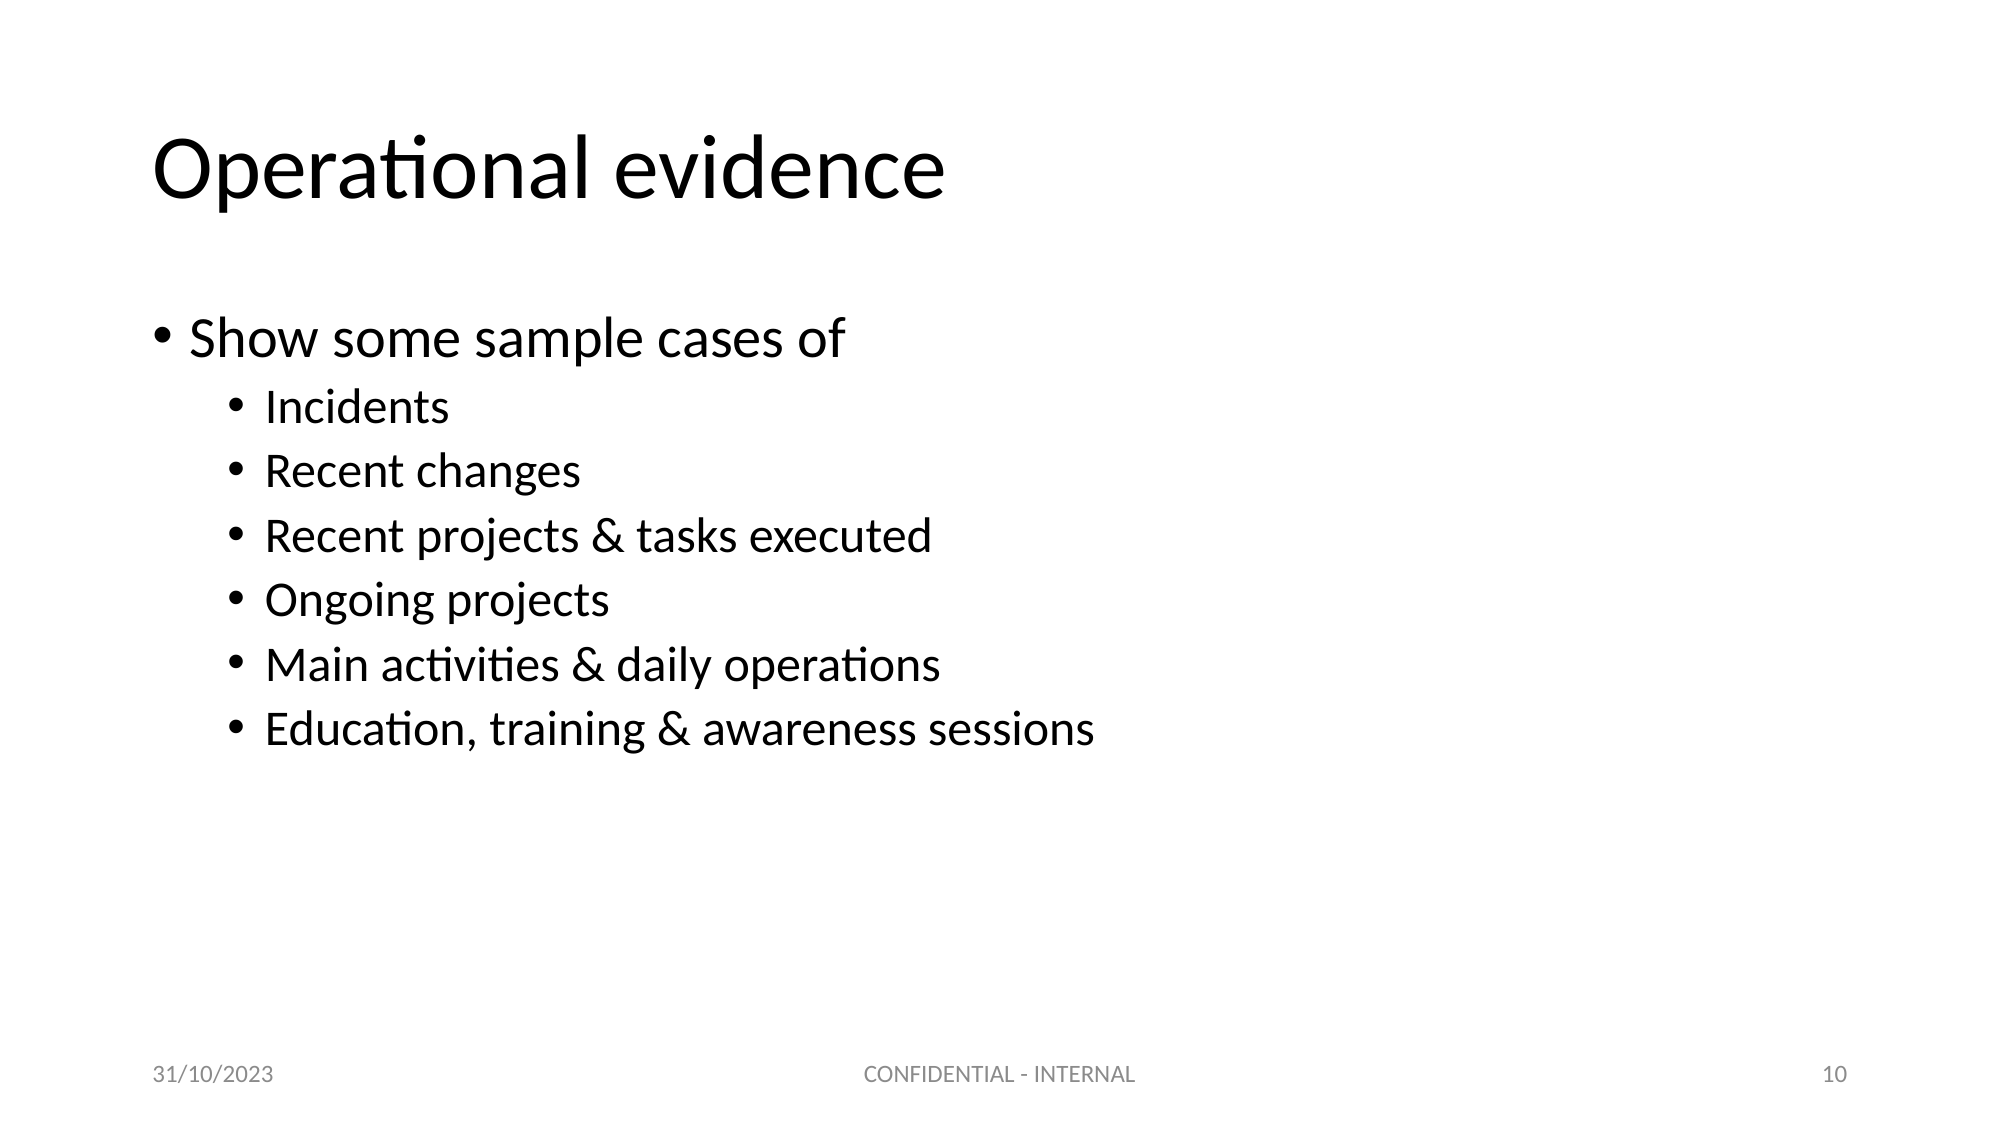

# Operational evidence
Show some sample cases of
Incidents
Recent changes
Recent projects & tasks executed
Ongoing projects
Main activities & daily operations
Education, training & awareness sessions
31/10/2023
CONFIDENTIAL - INTERNAL
10